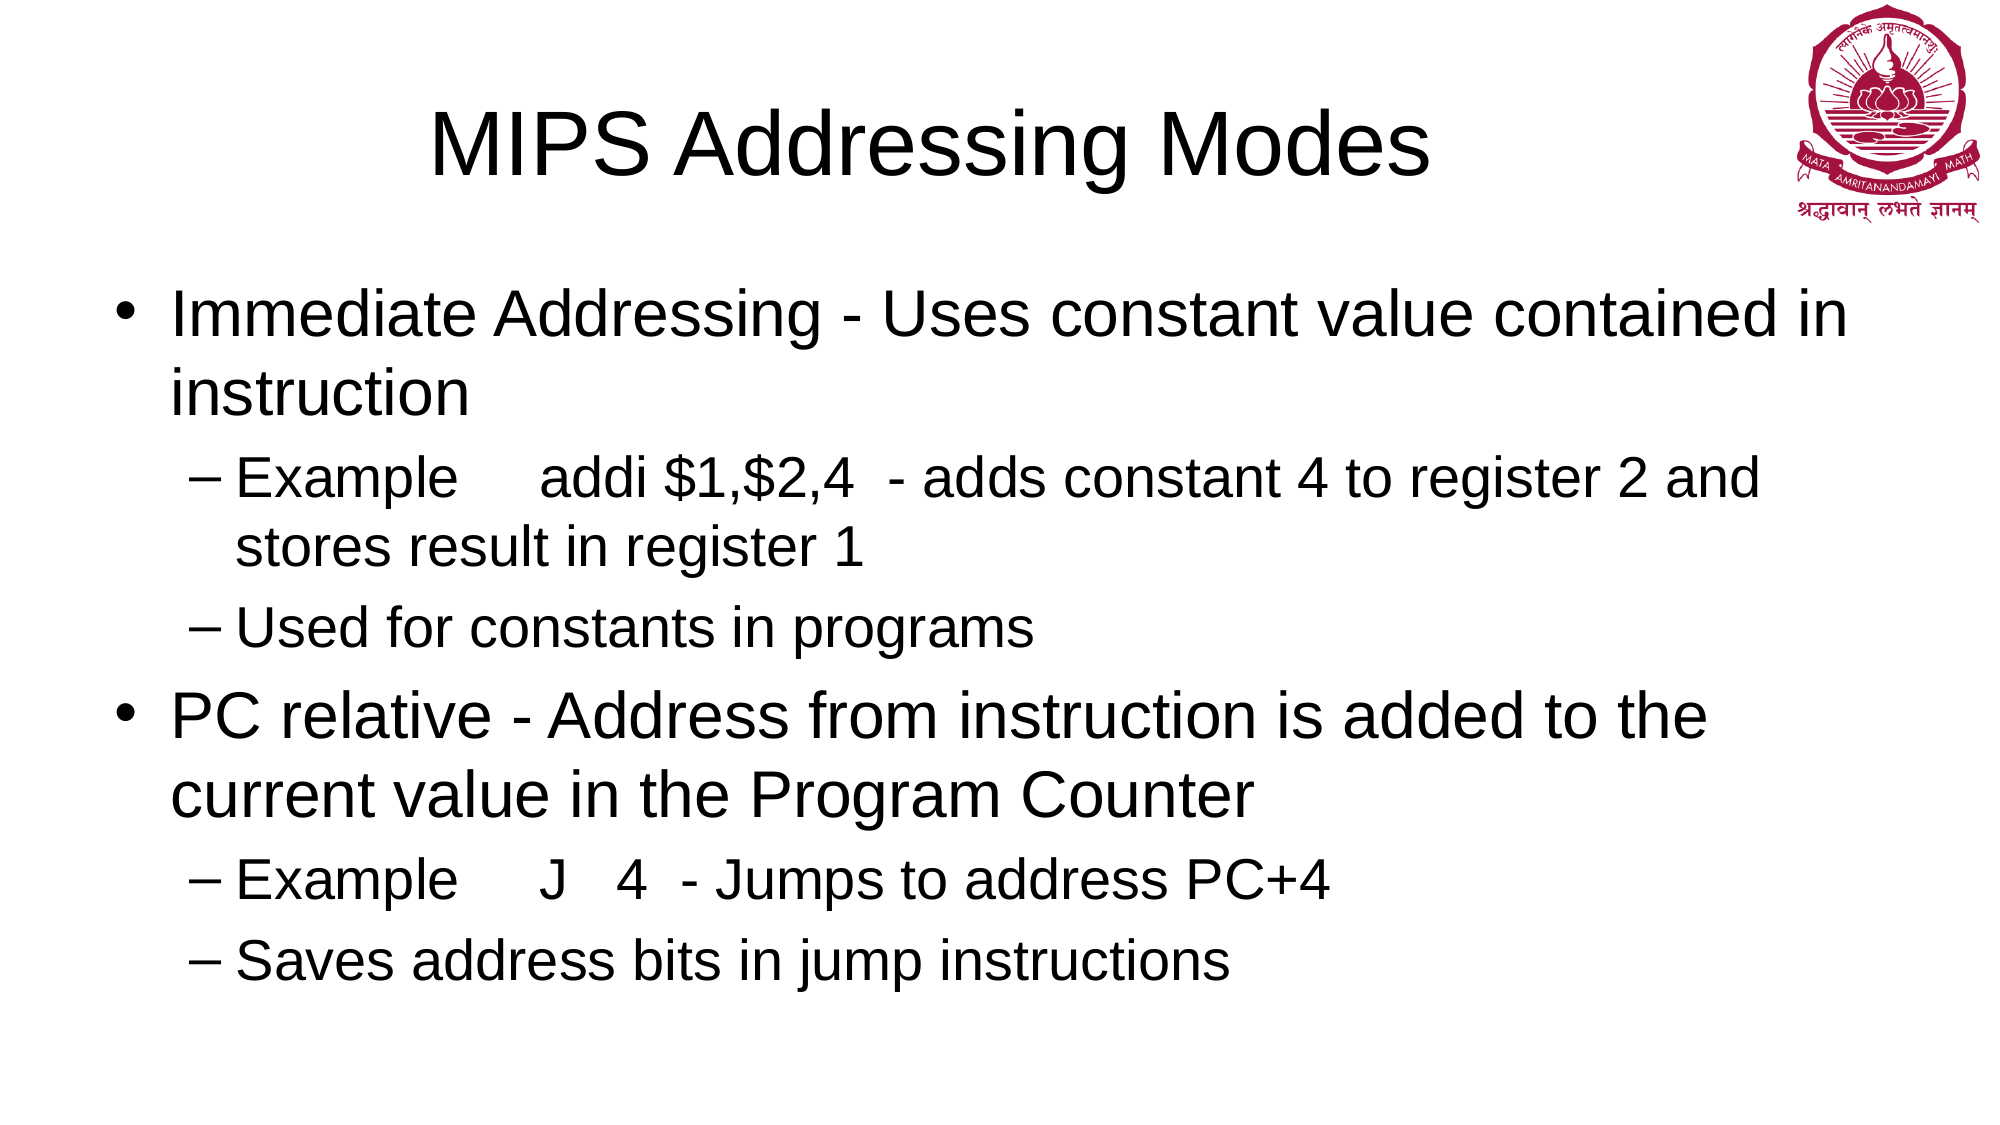

# MIPS Addressing Modes
Immediate Addressing - Uses constant value contained in instruction
Example     addi $1,$2,4  - adds constant 4 to register 2 and stores result in register 1
Used for constants in programs
PC relative - Address from instruction is added to the current value in the Program Counter
Example     J   4  - Jumps to address PC+4
Saves address bits in jump instructions